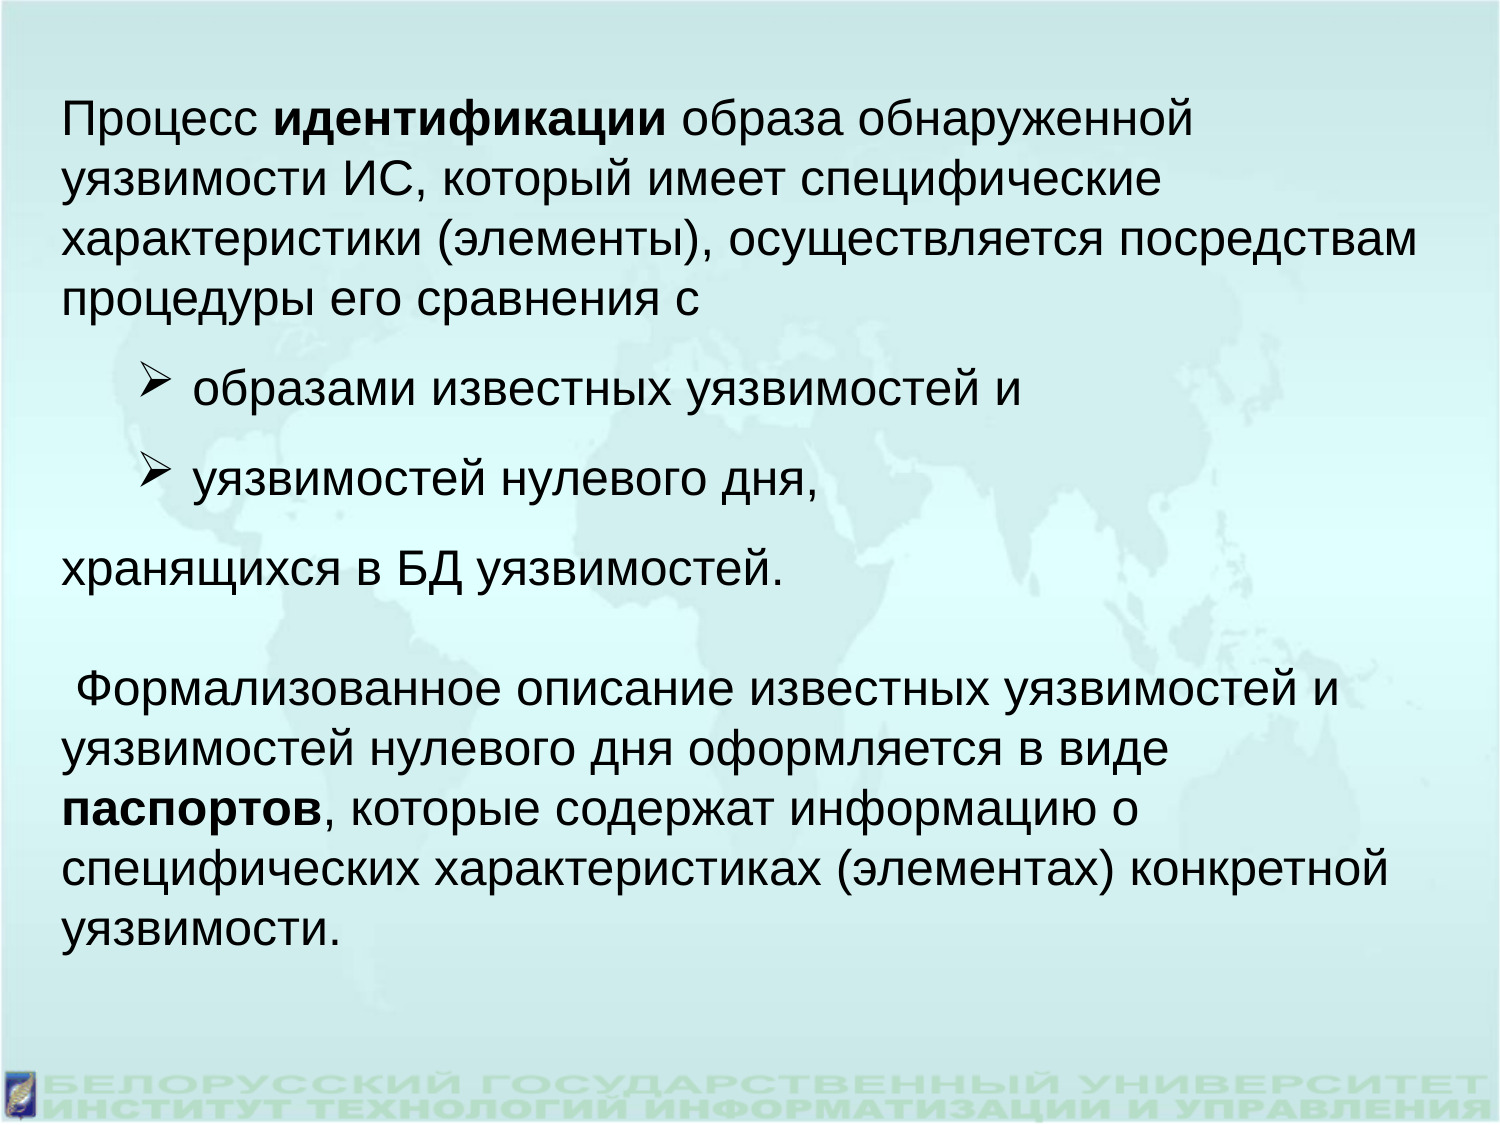

Процесс идентификации образа обнаруженной уязвимости ИС, который имеет специфические характеристики (элементы), осуществляется посредствам процедуры его сравнения с

образами известных уязвимостей и

уязвимостей нулевого дня,

хранящихся в БД уязвимостей.

 Формализованное описание известных уязвимостей и уязвимостей нулевого дня оформляется в виде паспортов, которые содержат информацию о специфических характеристиках (элементах) конкретной уязвимости.